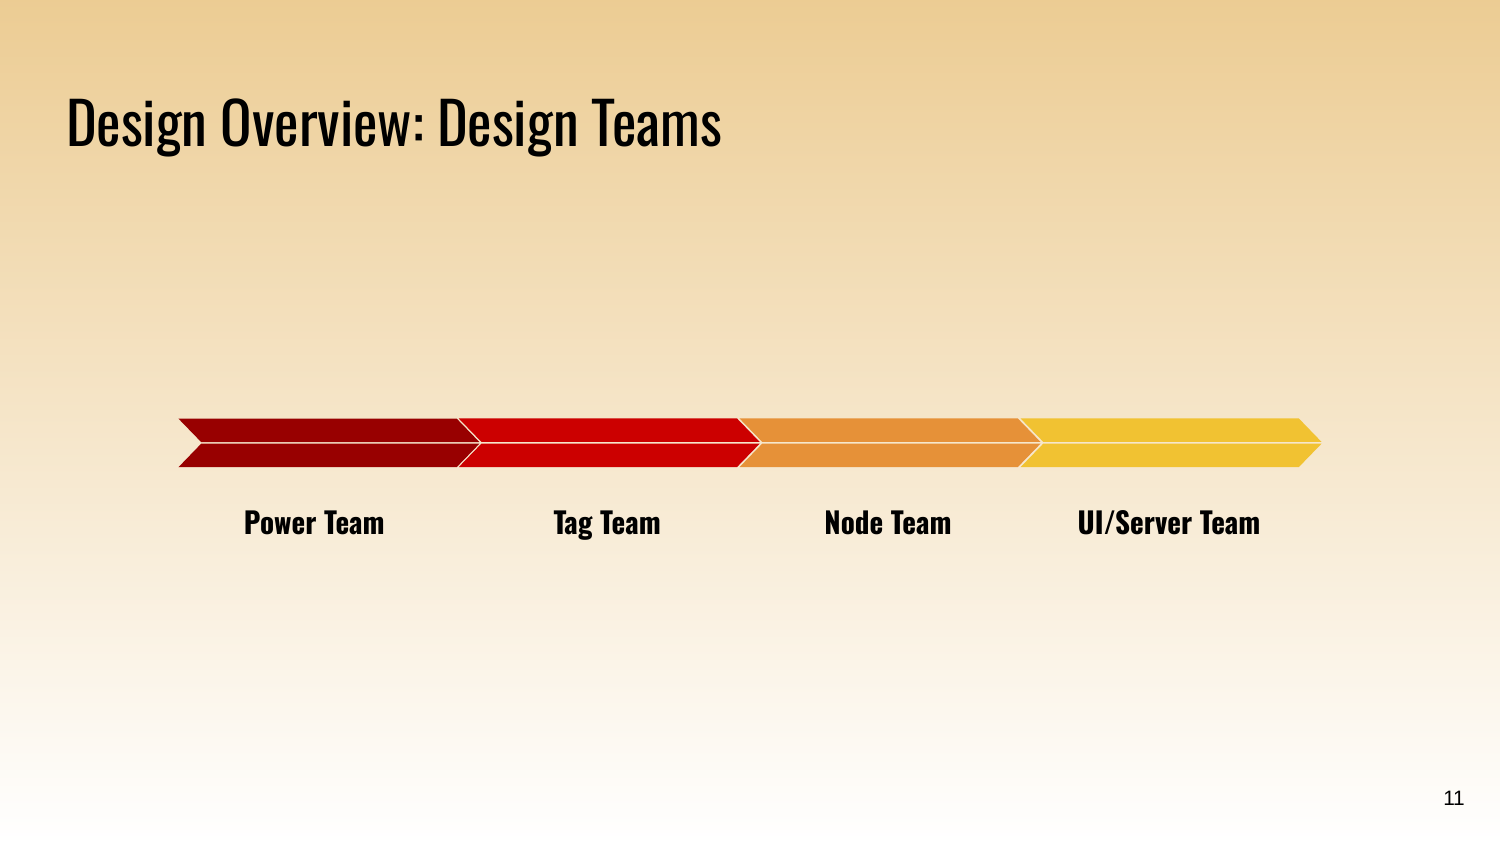

# Design Overview: Design Teams

UI/Server Team
Tag Team
Node Team
Power Team
11